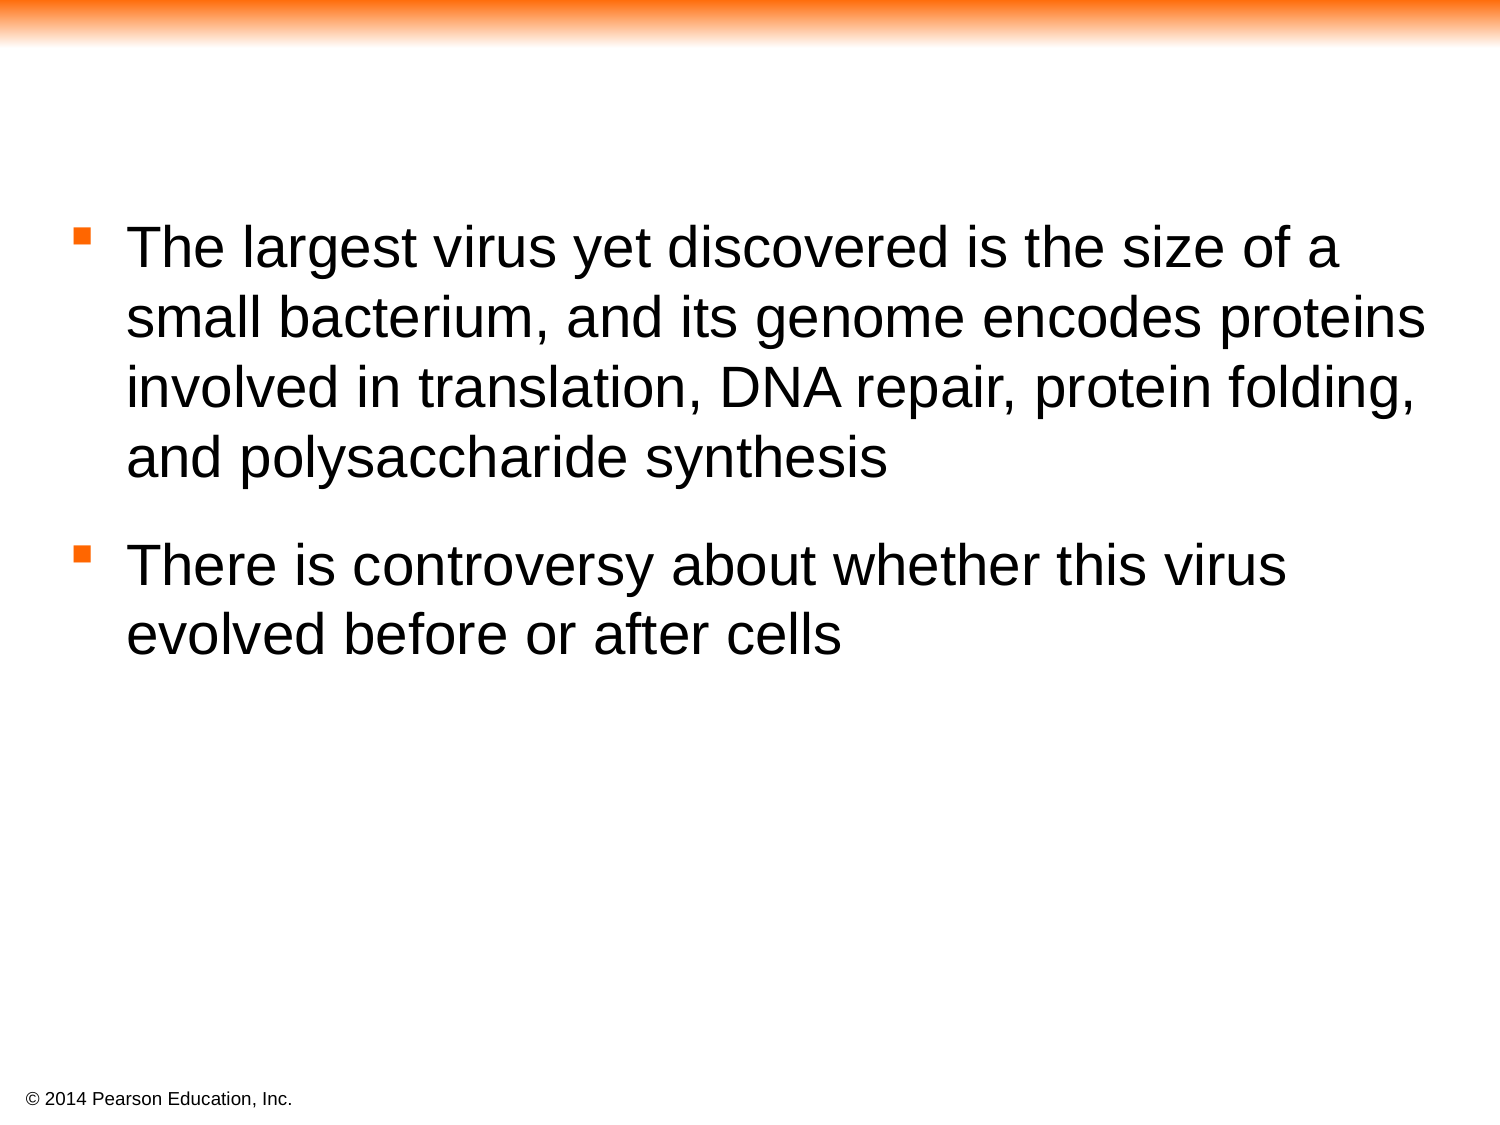

The largest virus yet discovered is the size of a small bacterium, and its genome encodes proteins involved in translation, DNA repair, protein folding, and polysaccharide synthesis
There is controversy about whether this virus evolved before or after cells